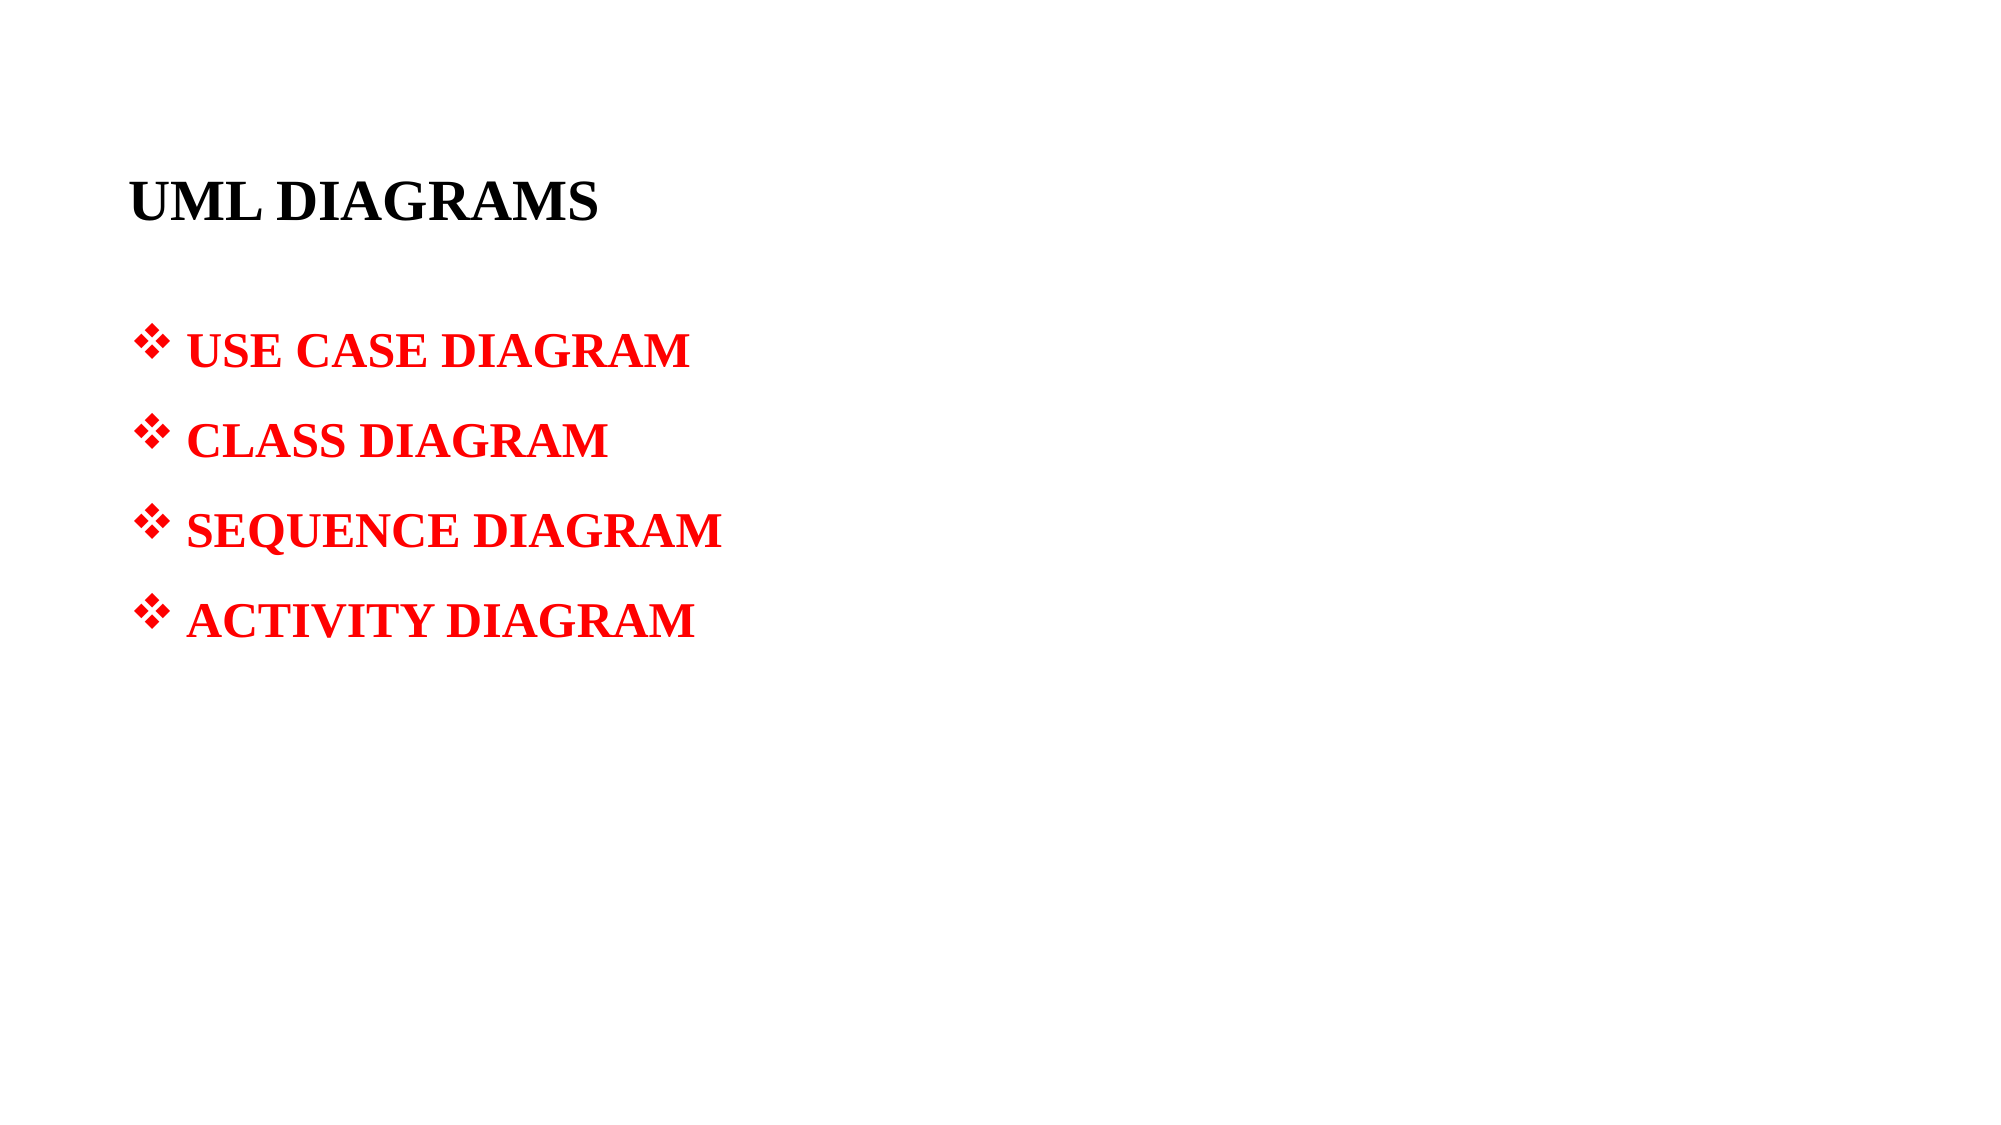

UML DIAGRAMS
USE CASE DIAGRAM
CLASS DIAGRAM
SEQUENCE DIAGRAM
ACTIVITY DIAGRAM